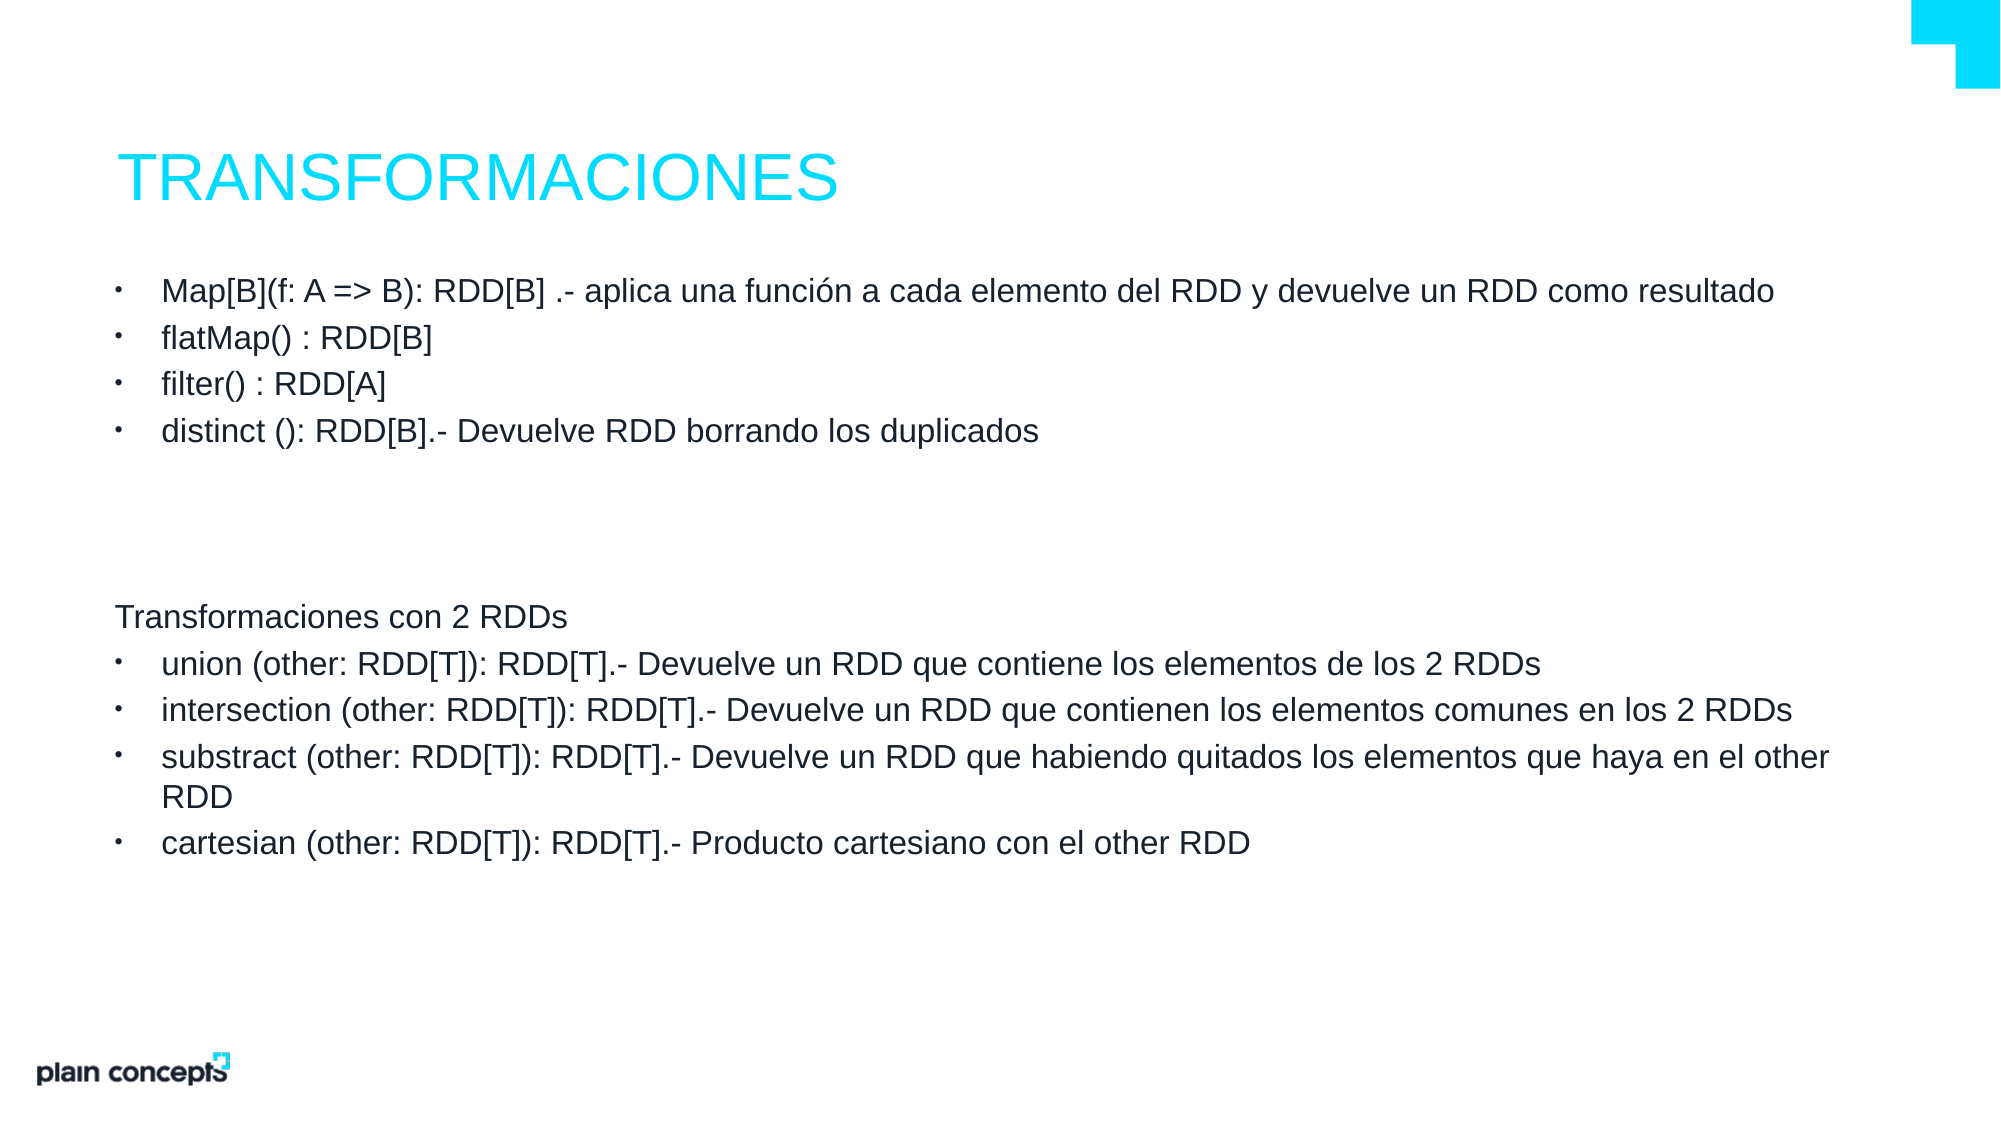

# transformaciones
Map[B](f: A => B): RDD[B] .- aplica una función a cada elemento del RDD y devuelve un RDD como resultado
flatMap() : RDD[B]
filter() : RDD[A]
distinct (): RDD[B].- Devuelve RDD borrando los duplicados

Transformaciones con 2 RDDs
union (other: RDD[T]): RDD[T].- Devuelve un RDD que contiene los elementos de los 2 RDDs
intersection (other: RDD[T]): RDD[T].- Devuelve un RDD que contienen los elementos comunes en los 2 RDDs
substract (other: RDD[T]): RDD[T].- Devuelve un RDD que habiendo quitados los elementos que haya en el other RDD
cartesian (other: RDD[T]): RDD[T].- Producto cartesiano con el other RDD